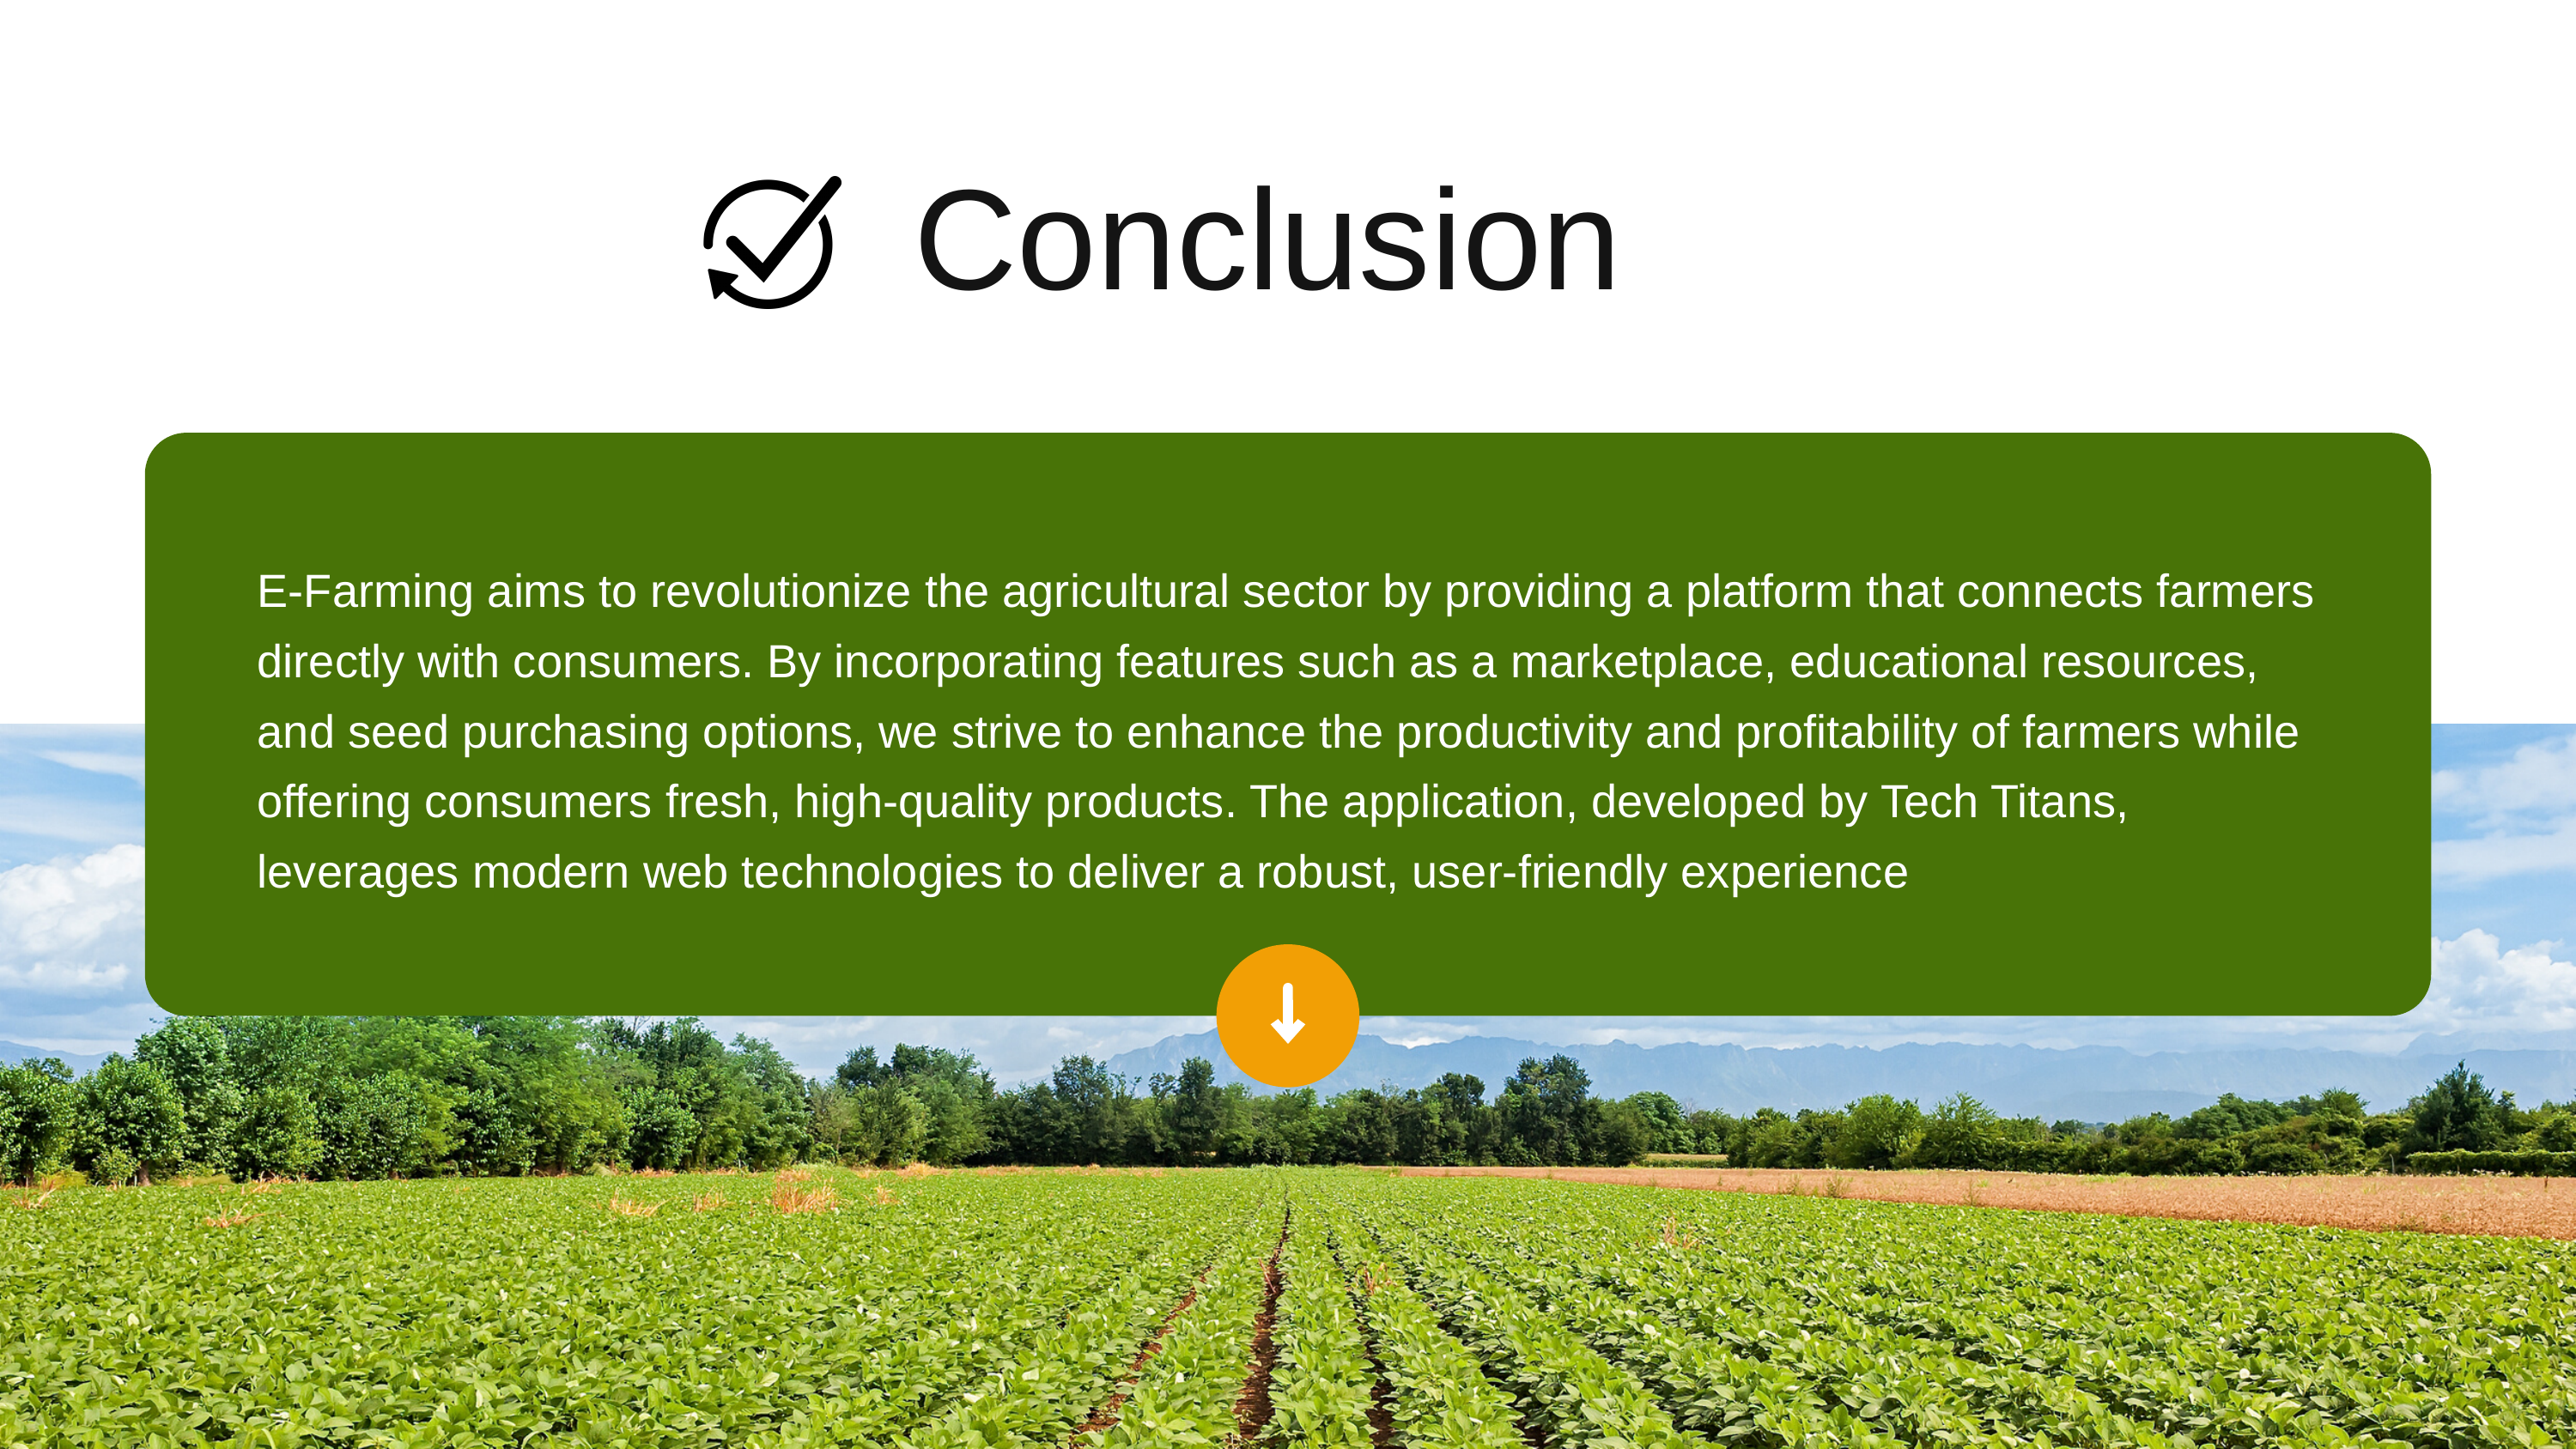

Conclusion

E-Farming aims to revolutionize the agricultural sector by providing a platform that connects farmers directly with consumers. By incorporating features such as a marketplace, educational resources, and seed purchasing options, we strive to enhance the productivity and profitability of farmers while offering consumers fresh, high-quality products. The application, developed by Tech Titans, leverages modern web technologies to deliver a robust, user-friendly experience